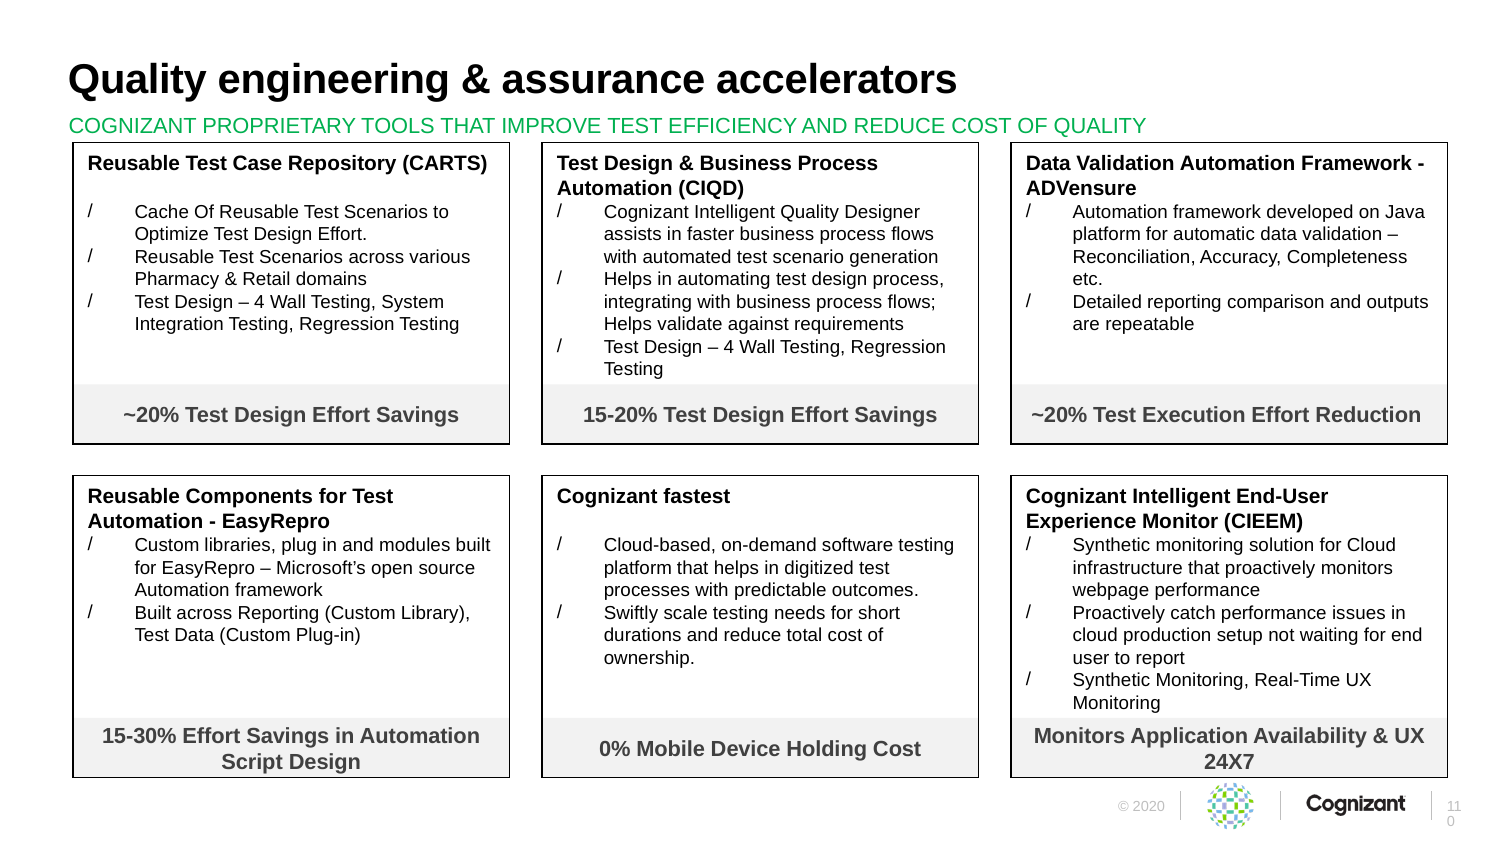

# Quality engineering & assurance accelerators
COGNIZANT PROPRIETARY TOOLS THAT IMPROVE TEST EFFICIENCY AND REDUCE COST OF QUALITY
Reusable Test Case Repository (CARTS)

Cache Of Reusable Test Scenarios to Optimize Test Design Effort.
Reusable Test Scenarios across various Pharmacy & Retail domains
Test Design – 4 Wall Testing, System Integration Testing, Regression Testing

Test Design & Business Process Automation (CIQD)
Cognizant Intelligent Quality Designer assists in faster business process flows  with automated test scenario generation
Helps in automating test design process, integrating with business process flows; Helps validate against requirements
Test Design – 4 Wall Testing, Regression Testing
Data Validation Automation Framework - ADVensure
Automation framework developed on Java platform for automatic data validation – Reconciliation, Accuracy, Completeness etc.
Detailed reporting comparison and outputs are repeatable
~20% Test Design Effort Savings
15-20% Test Design Effort Savings
~20% Test Execution Effort Reduction
Reusable Components for Test Automation - EasyRepro
Custom libraries, plug in and modules built for EasyRepro – Microsoft’s open source Automation framework
Built across Reporting (Custom Library), Test Data (Custom Plug-in)
Cognizant fastest

Cloud-based, on-demand software testing platform that helps in digitized test processes with predictable outcomes.
Swiftly scale testing needs for short durations and reduce total cost of ownership.
Cognizant Intelligent End-User Experience Monitor (CIEEM)
Synthetic monitoring solution for Cloud infrastructure that proactively monitors webpage performance
Proactively catch performance issues in cloud production setup not waiting for end user to report
Synthetic Monitoring, Real-Time UX Monitoring
Monitors Application Availability & UX 24X7
0% Mobile Device Holding Cost
15-30% Effort Savings in Automation Script Design
110
© 2020